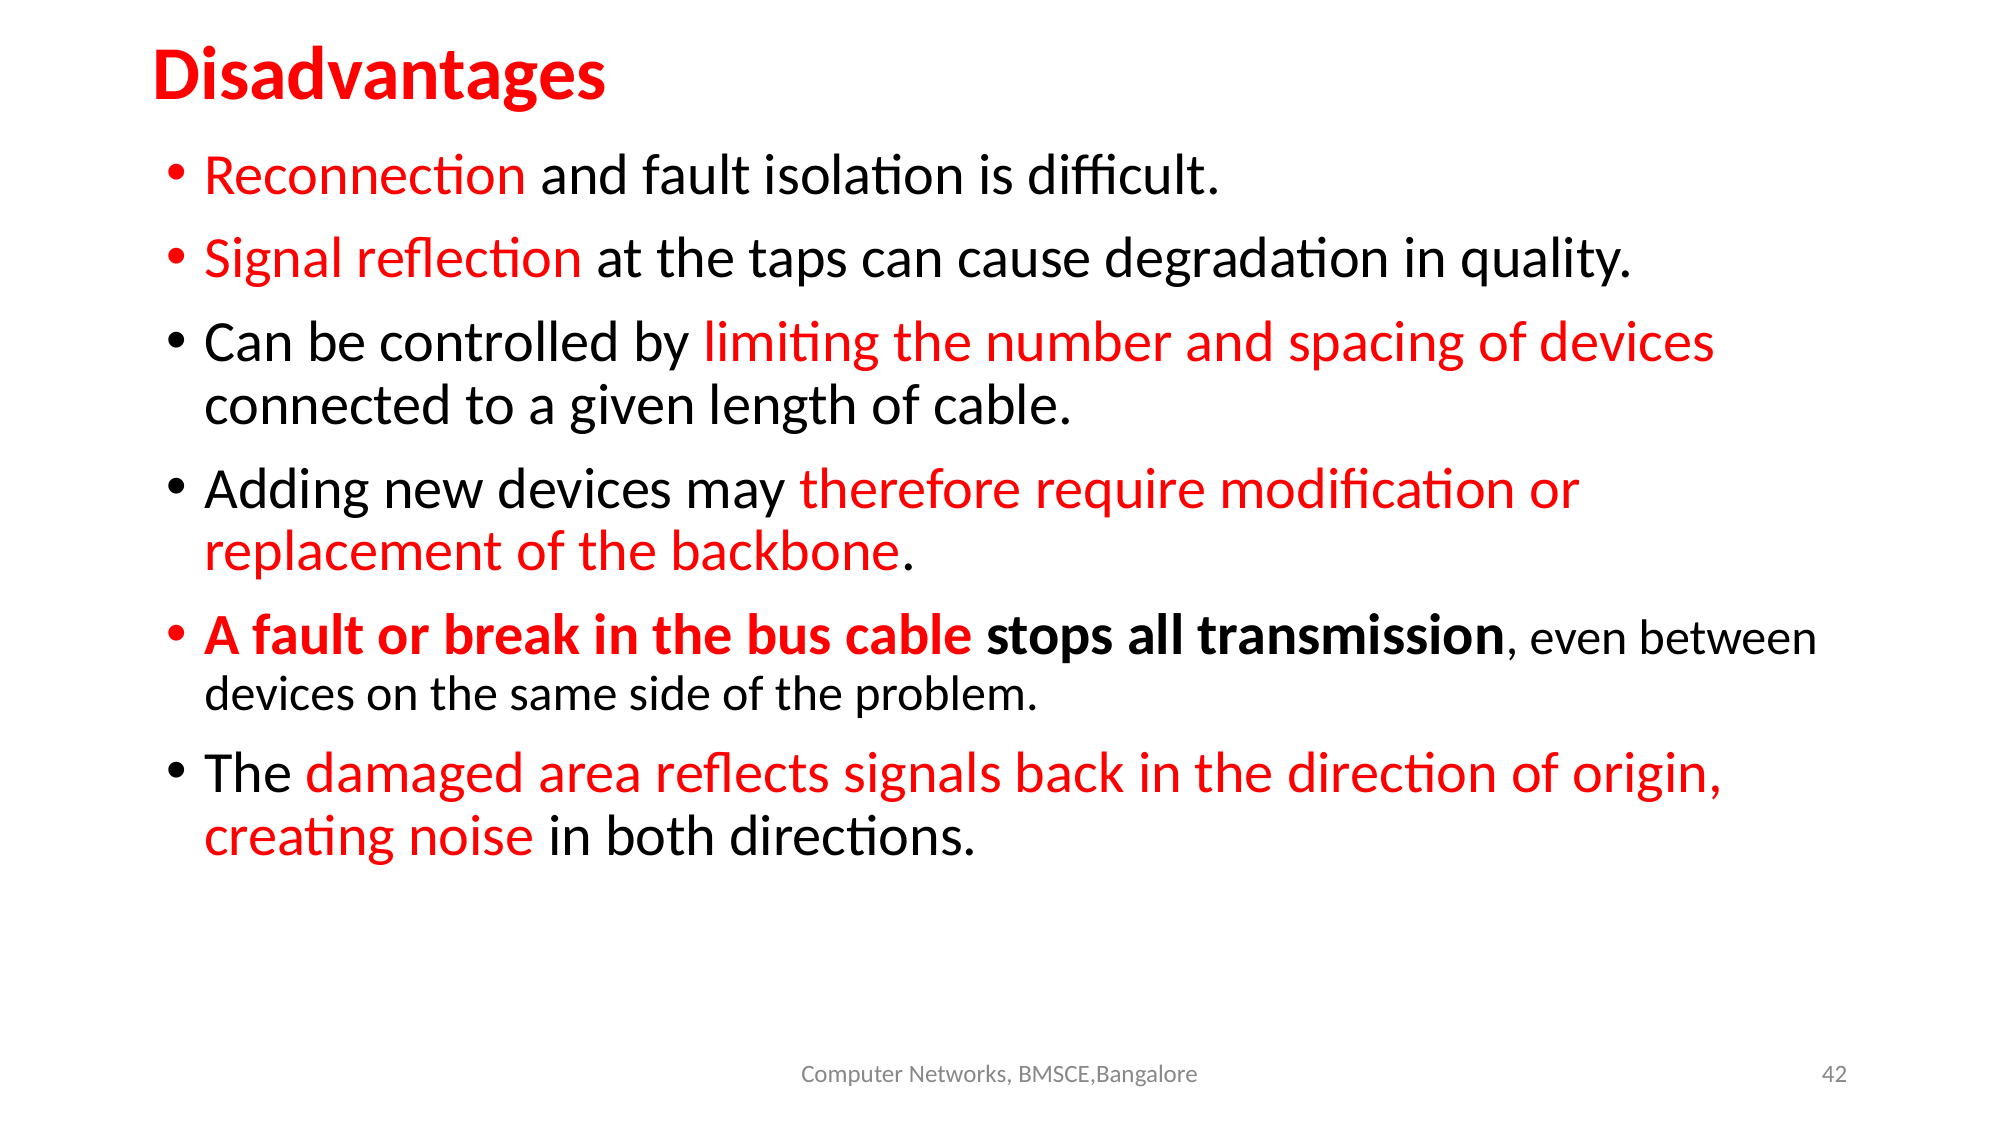

# Disadvantages
Reconnection and fault isolation is difficult.
Signal reflection at the taps can cause degradation in quality.
Can be controlled by limiting the number and spacing of devices connected to a given length of cable.
Adding new devices may therefore require modification or replacement of the backbone.
A fault or break in the bus cable stops all transmission, even between devices on the same side of the problem.
The damaged area reflects signals back in the direction of origin, creating noise in both directions.
Computer Networks, BMSCE,Bangalore
42